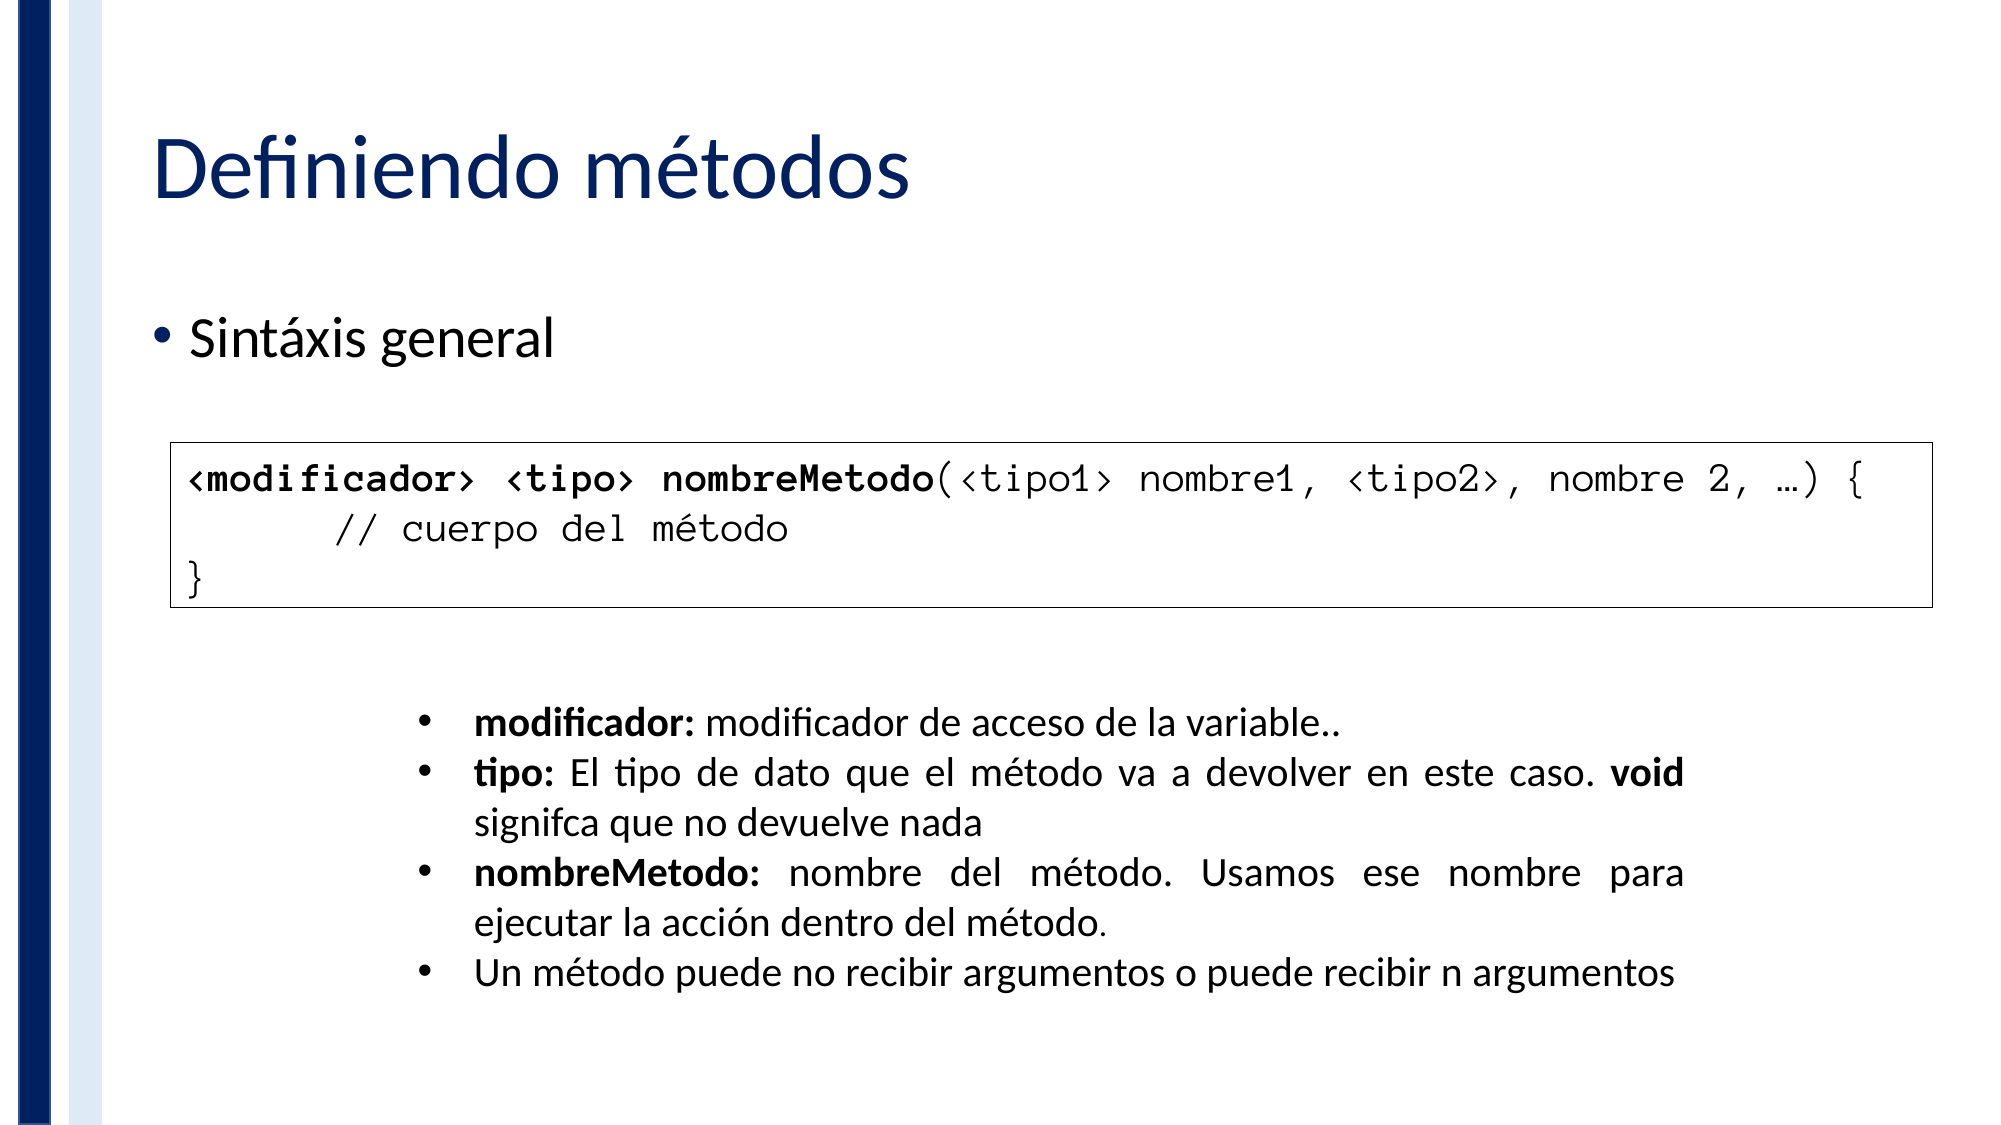

# Definiendo métodos
Sintáxis general

<modificador> <tipo> nombreMetodo(<tipo1> nombre1, <tipo2>, nombre 2, …) {
	// cuerpo del método
}
modificador: modificador de acceso de la variable..
tipo: El tipo de dato que el método va a devolver en este caso. void signifca que no devuelve nada
nombreMetodo: nombre del método. Usamos ese nombre para ejecutar la acción dentro del método.
Un método puede no recibir argumentos o puede recibir n argumentos